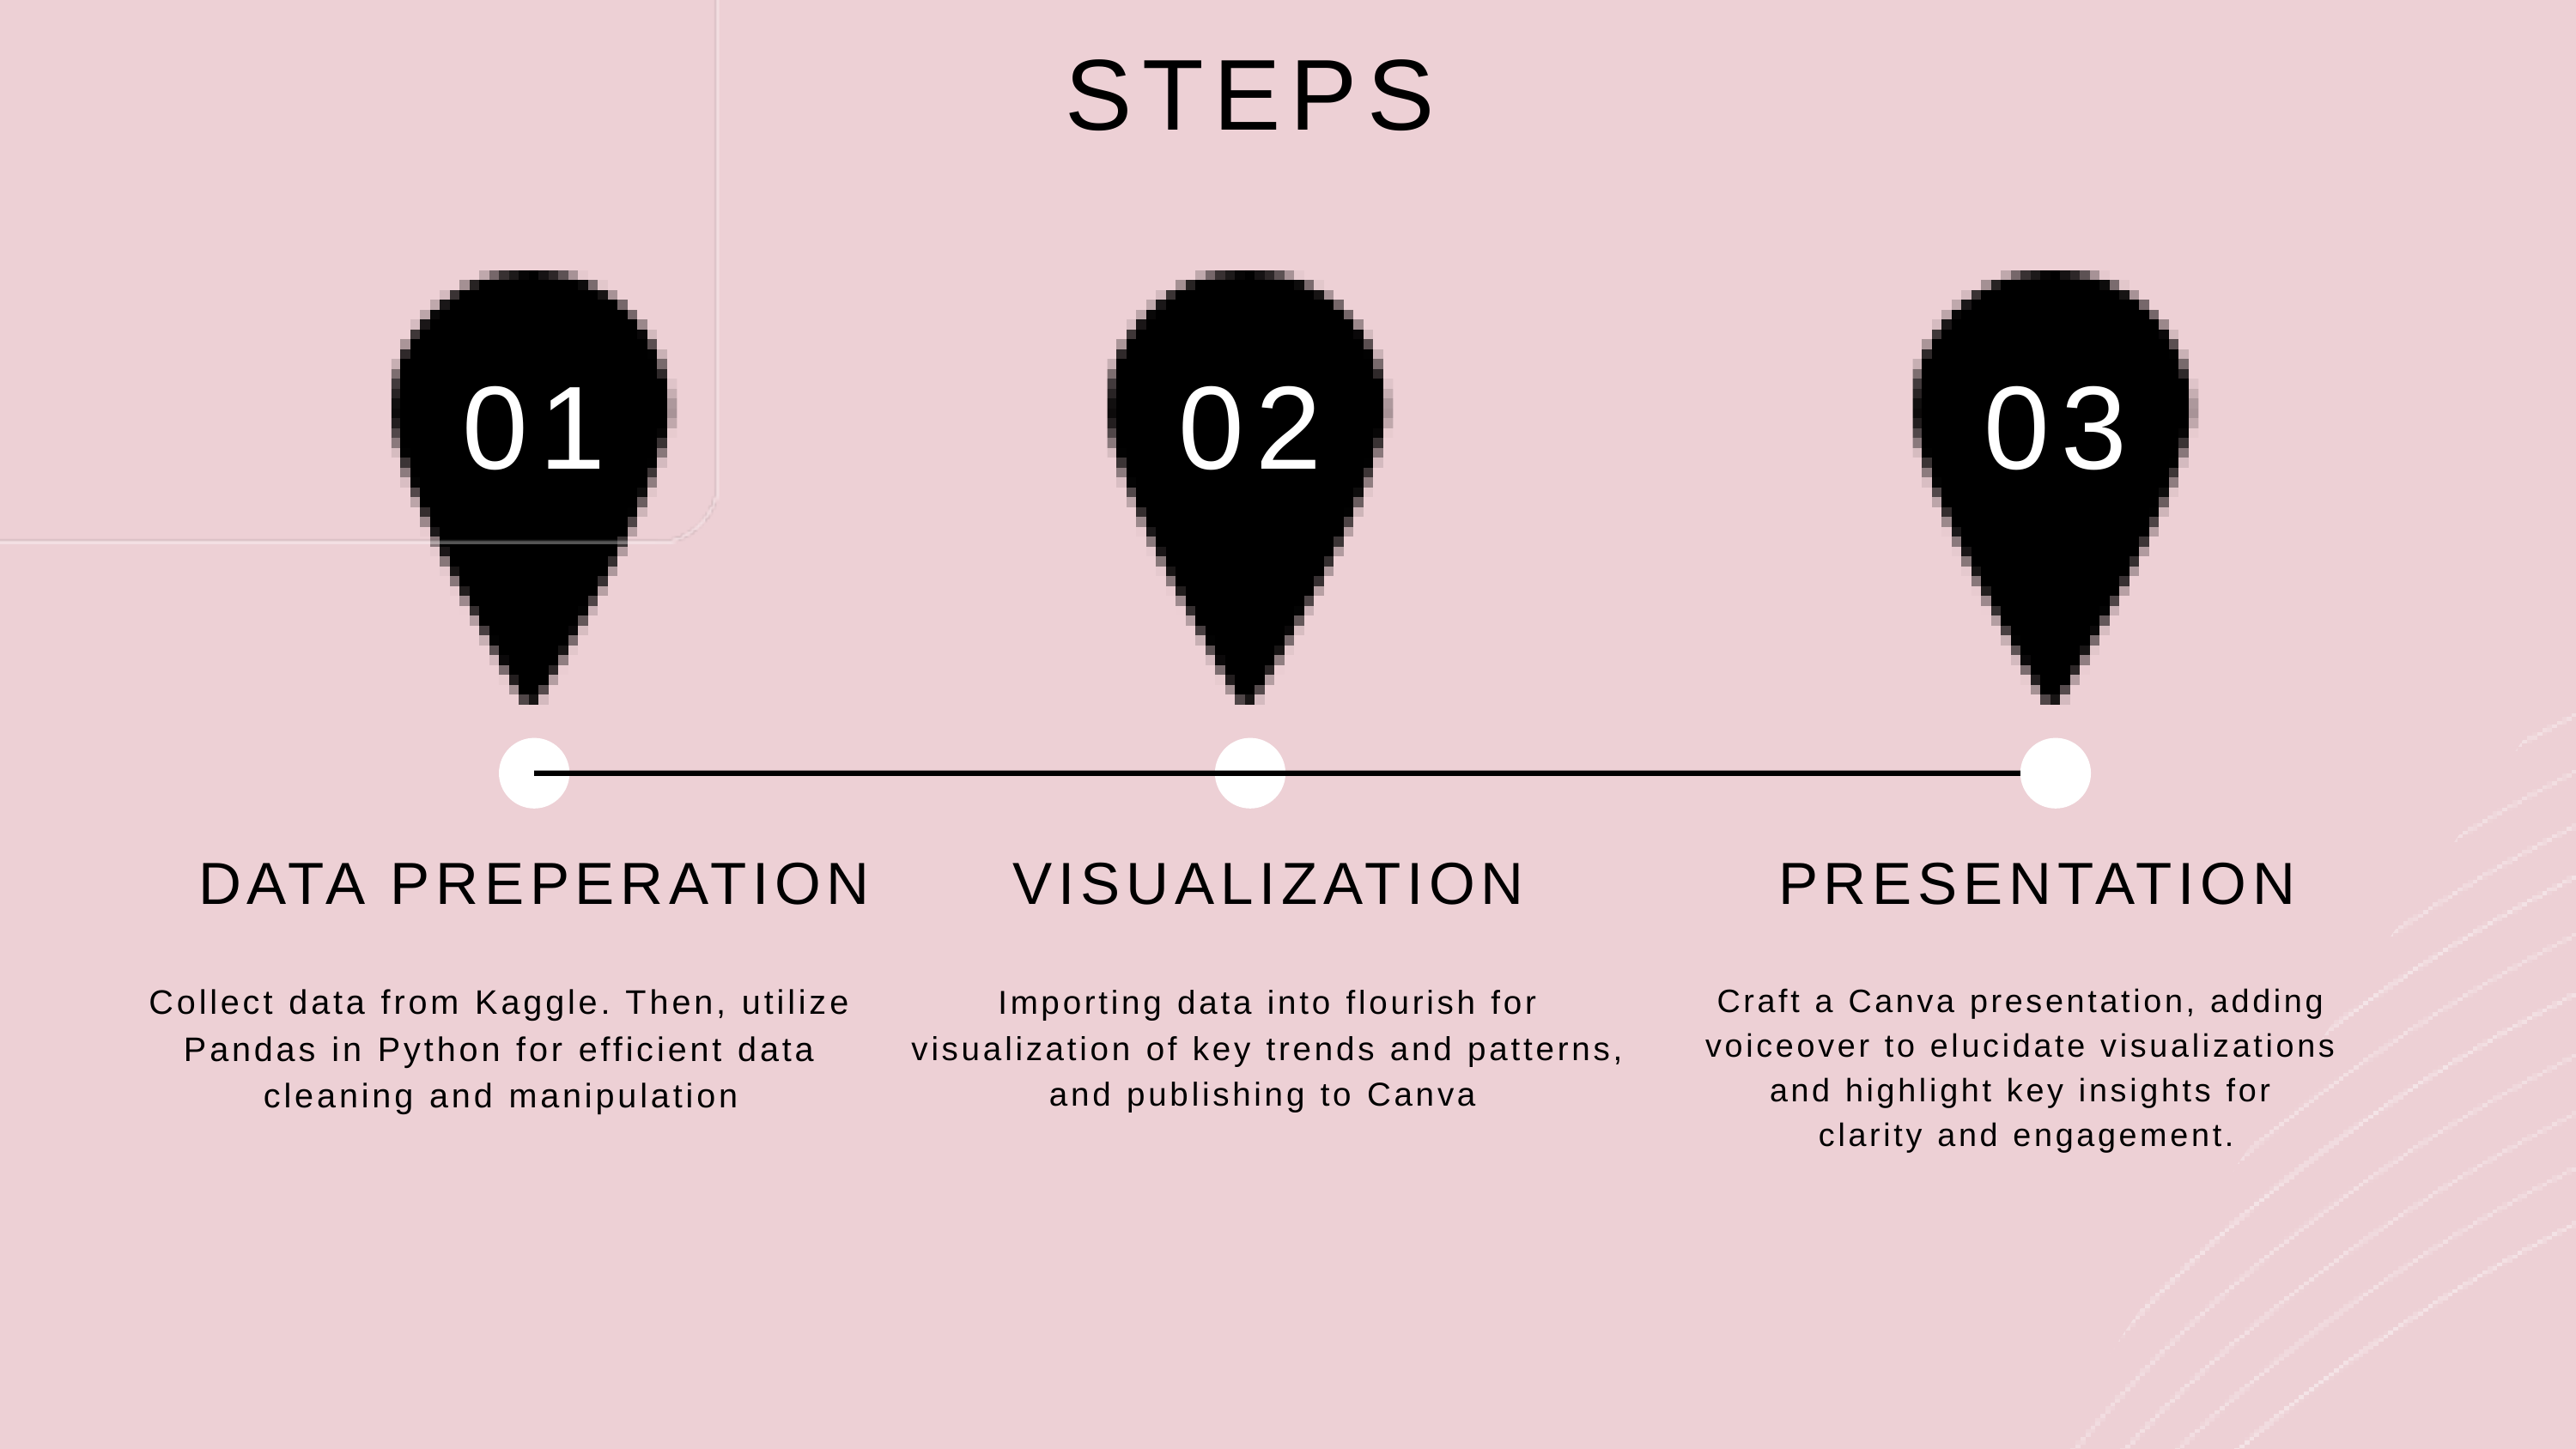

STEPS

01
02
03

DATA PREPERATION
VISUALIZATION
PRESENTATION
Collect data from Kaggle. Then, utilize Pandas in Python for efficient data cleaning and manipulation
Craft a Canva presentation, adding
 voiceover to elucidate visualizations
and highlight key insights for
 clarity and engagement.

Importing data into flourish for visualization of key trends and patterns, and publishing to Canva